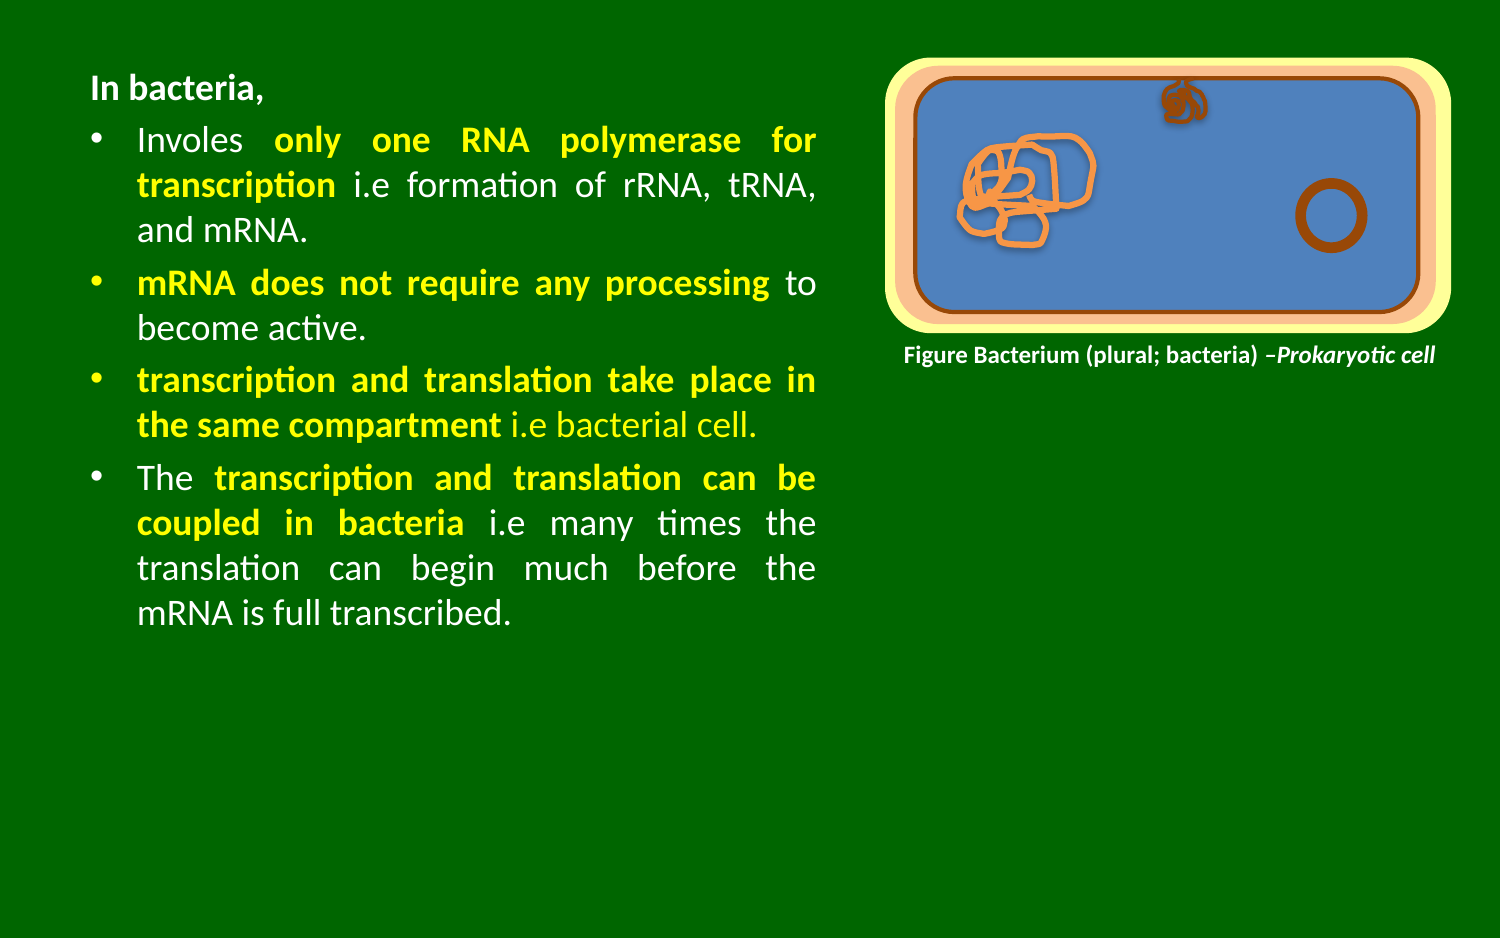

In bacteria,
Involes only one RNA polymerase for transcription i.e formation of rRNA, tRNA, and mRNA.
mRNA does not require any processing to become active.
transcription and translation take place in the same compartment i.e bacterial cell.
The transcription and translation can be coupled in bacteria i.e many times the translation can begin much before the mRNA is full transcribed.

# Figure Bacterium (plural; bacteria) –Prokaryotic cell